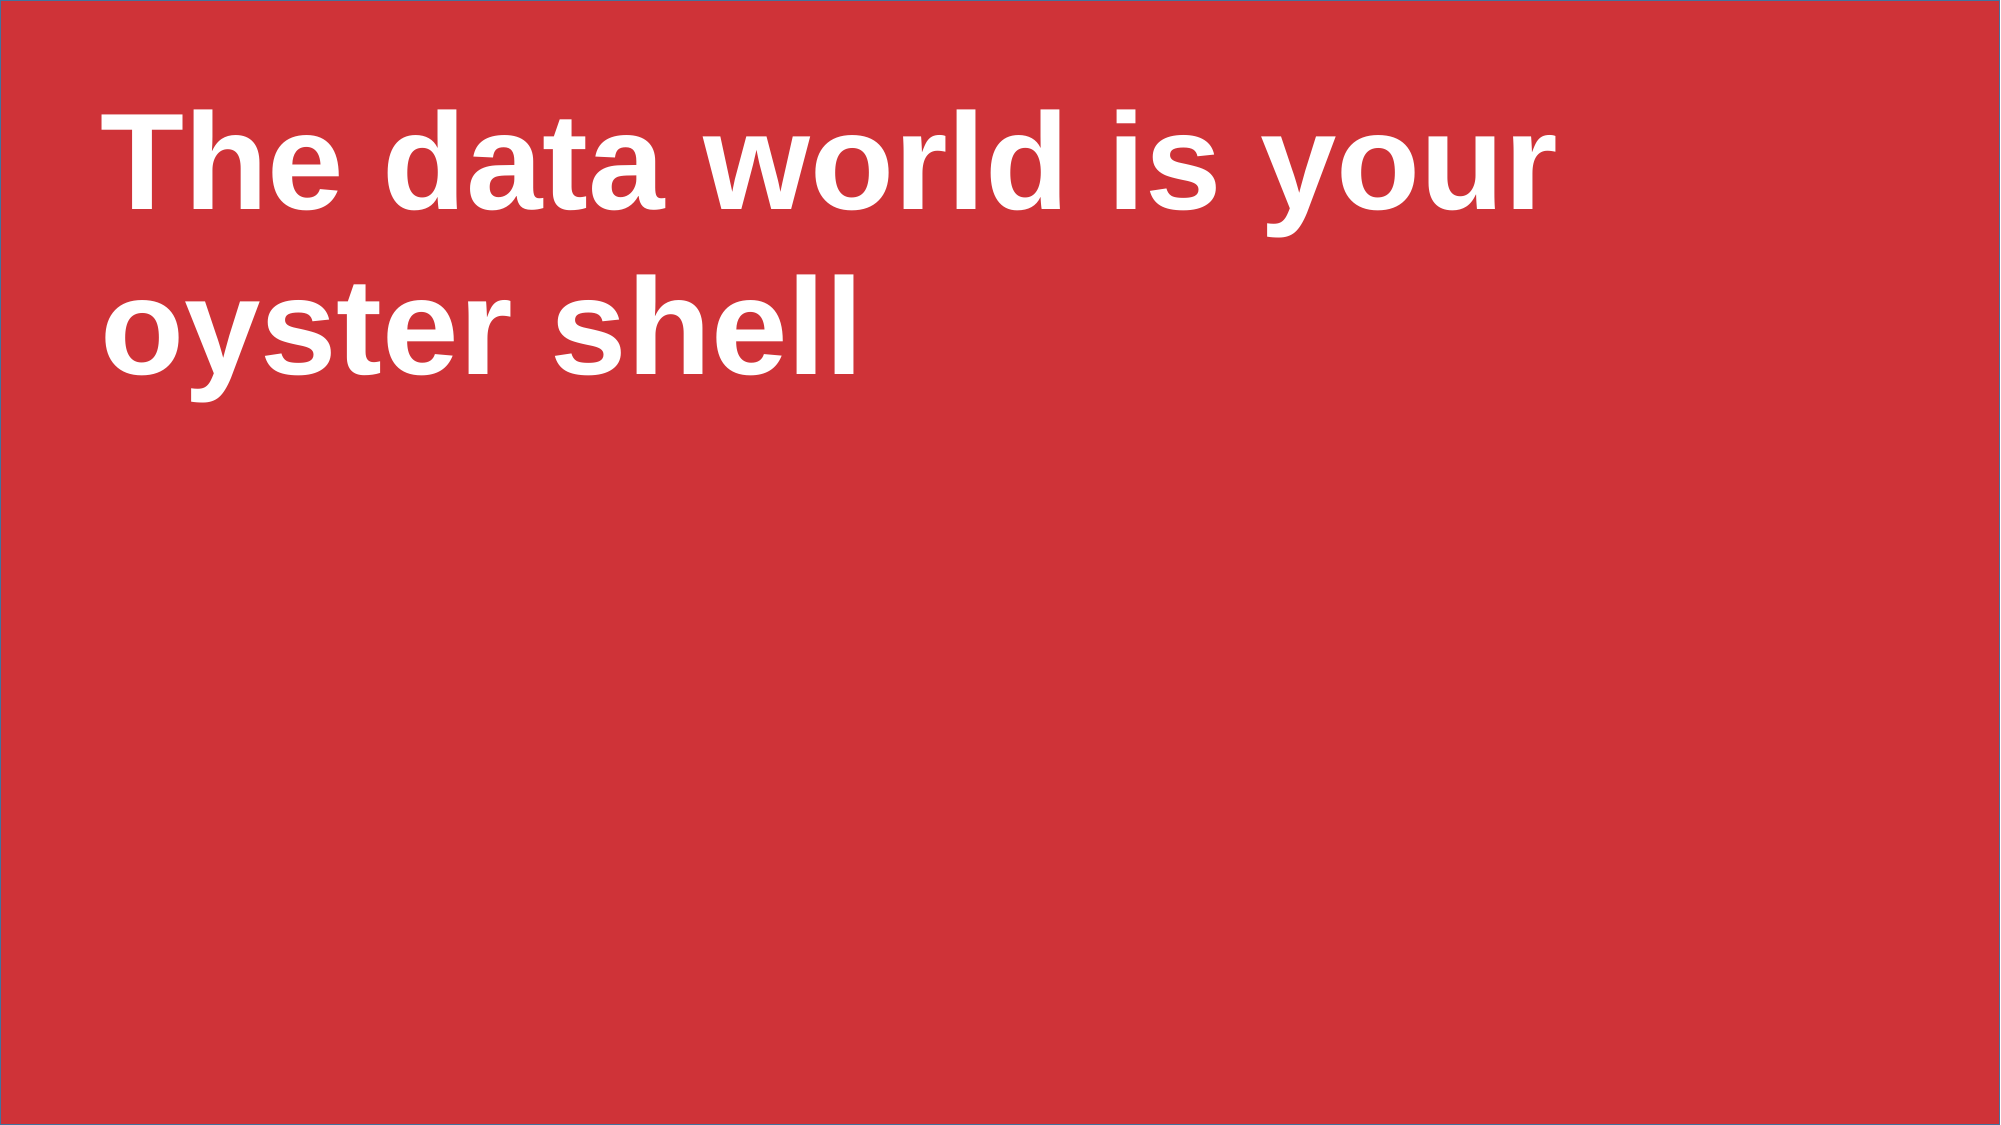

The data world is your oyster shell